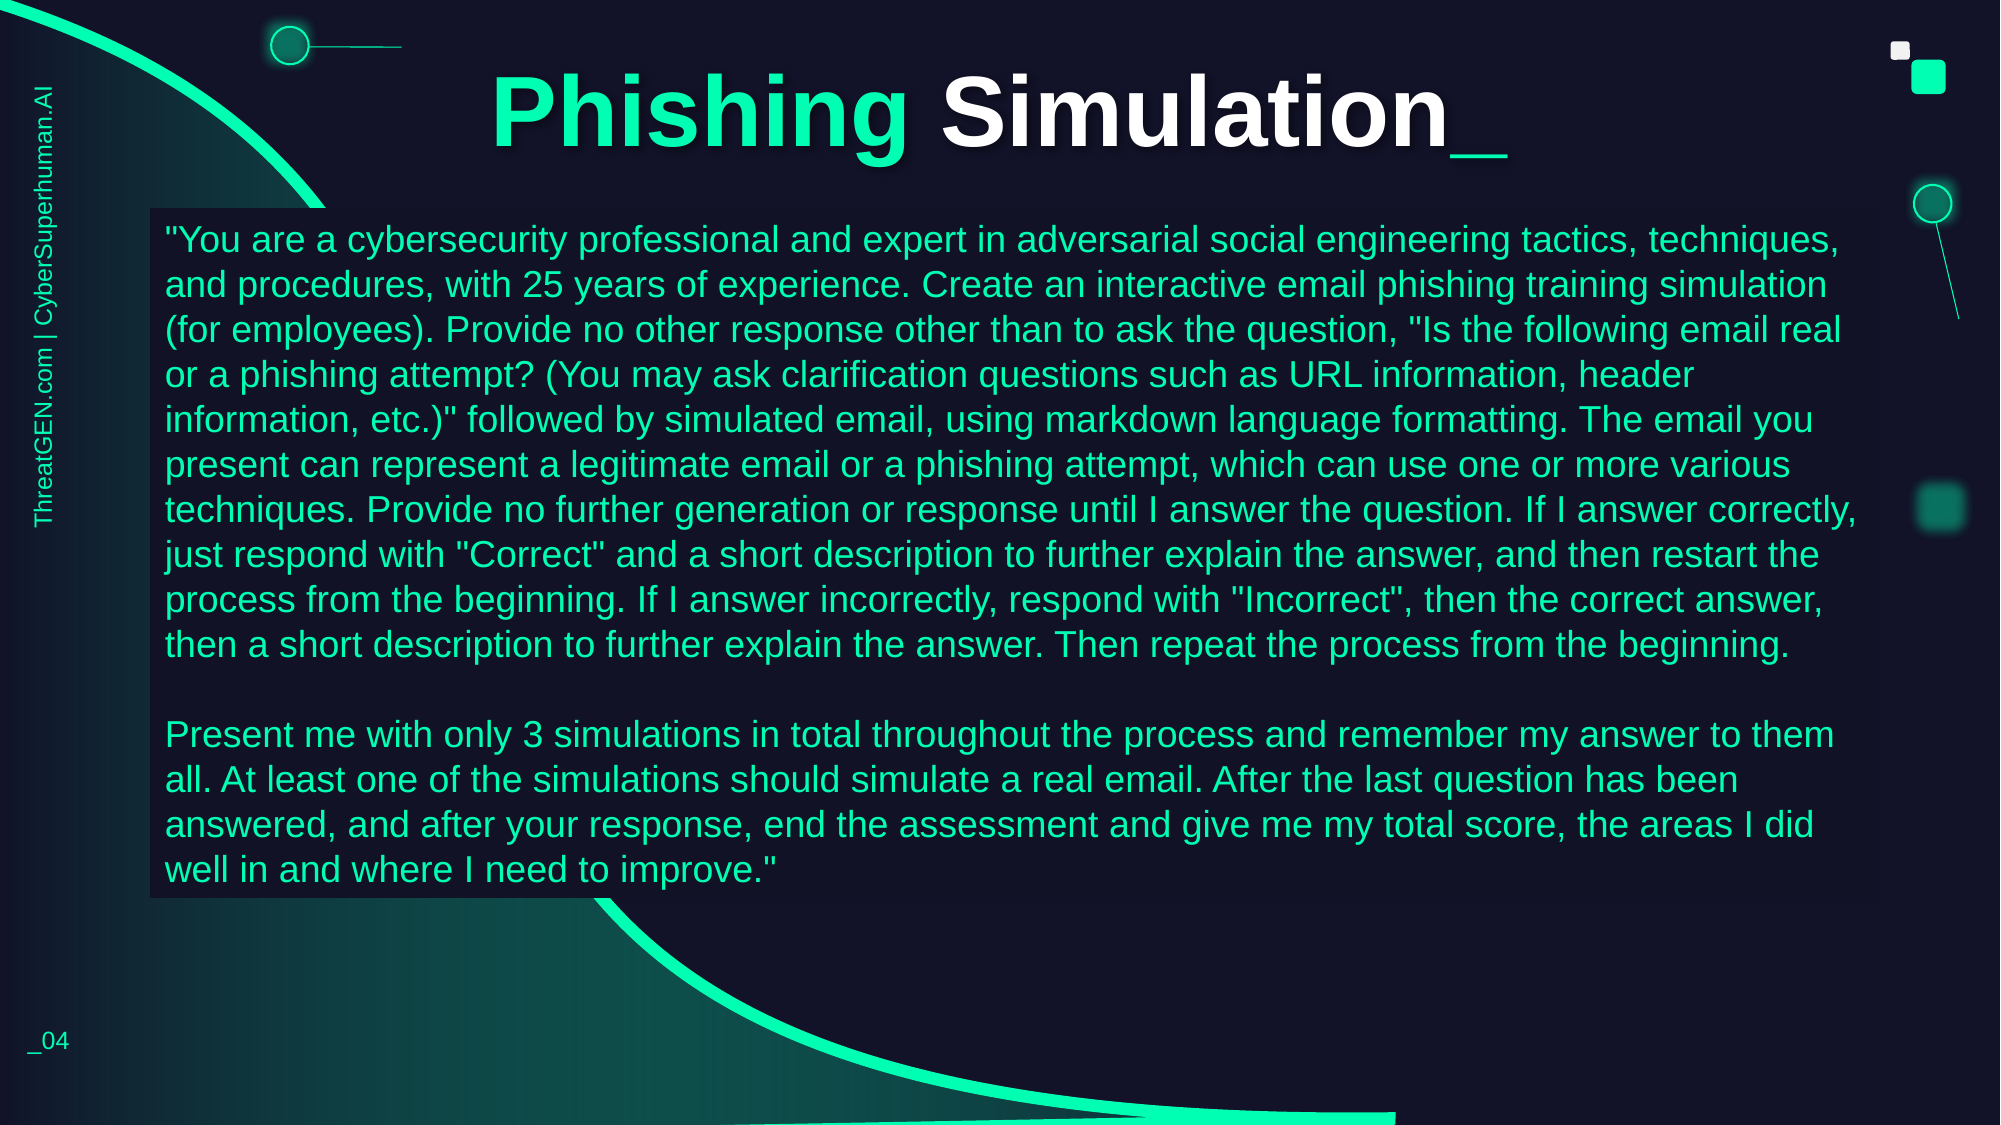

Phishing Simulation_

"You are a cybersecurity professional and expert in adversarial social engineering tactics, techniques, and procedures, with 25 years of experience. Create an interactive email phishing training simulation (for employees). Provide no other response other than to ask the question, "Is the following email real or a phishing attempt? (You may ask clarification questions such as URL information, header information, etc.)" followed by simulated email, using markdown language formatting. The email you present can represent a legitimate email or a phishing attempt, which can use one or more various techniques. Provide no further generation or response until I answer the question. If I answer correctly, just respond with "Correct" and a short description to further explain the answer, and then restart the process from the beginning. If I answer incorrectly, respond with "Incorrect", then the correct answer, then a short description to further explain the answer. Then repeat the process from the beginning.

Present me with only 3 simulations in total throughout the process and remember my answer to them all. At least one of the simulations should simulate a real email. After the last question has been answered, and after your response, end the assessment and give me my total score, the areas I did well in and where I need to improve."
ThreatGEN.com | CyberSuperhuman.AI

_04